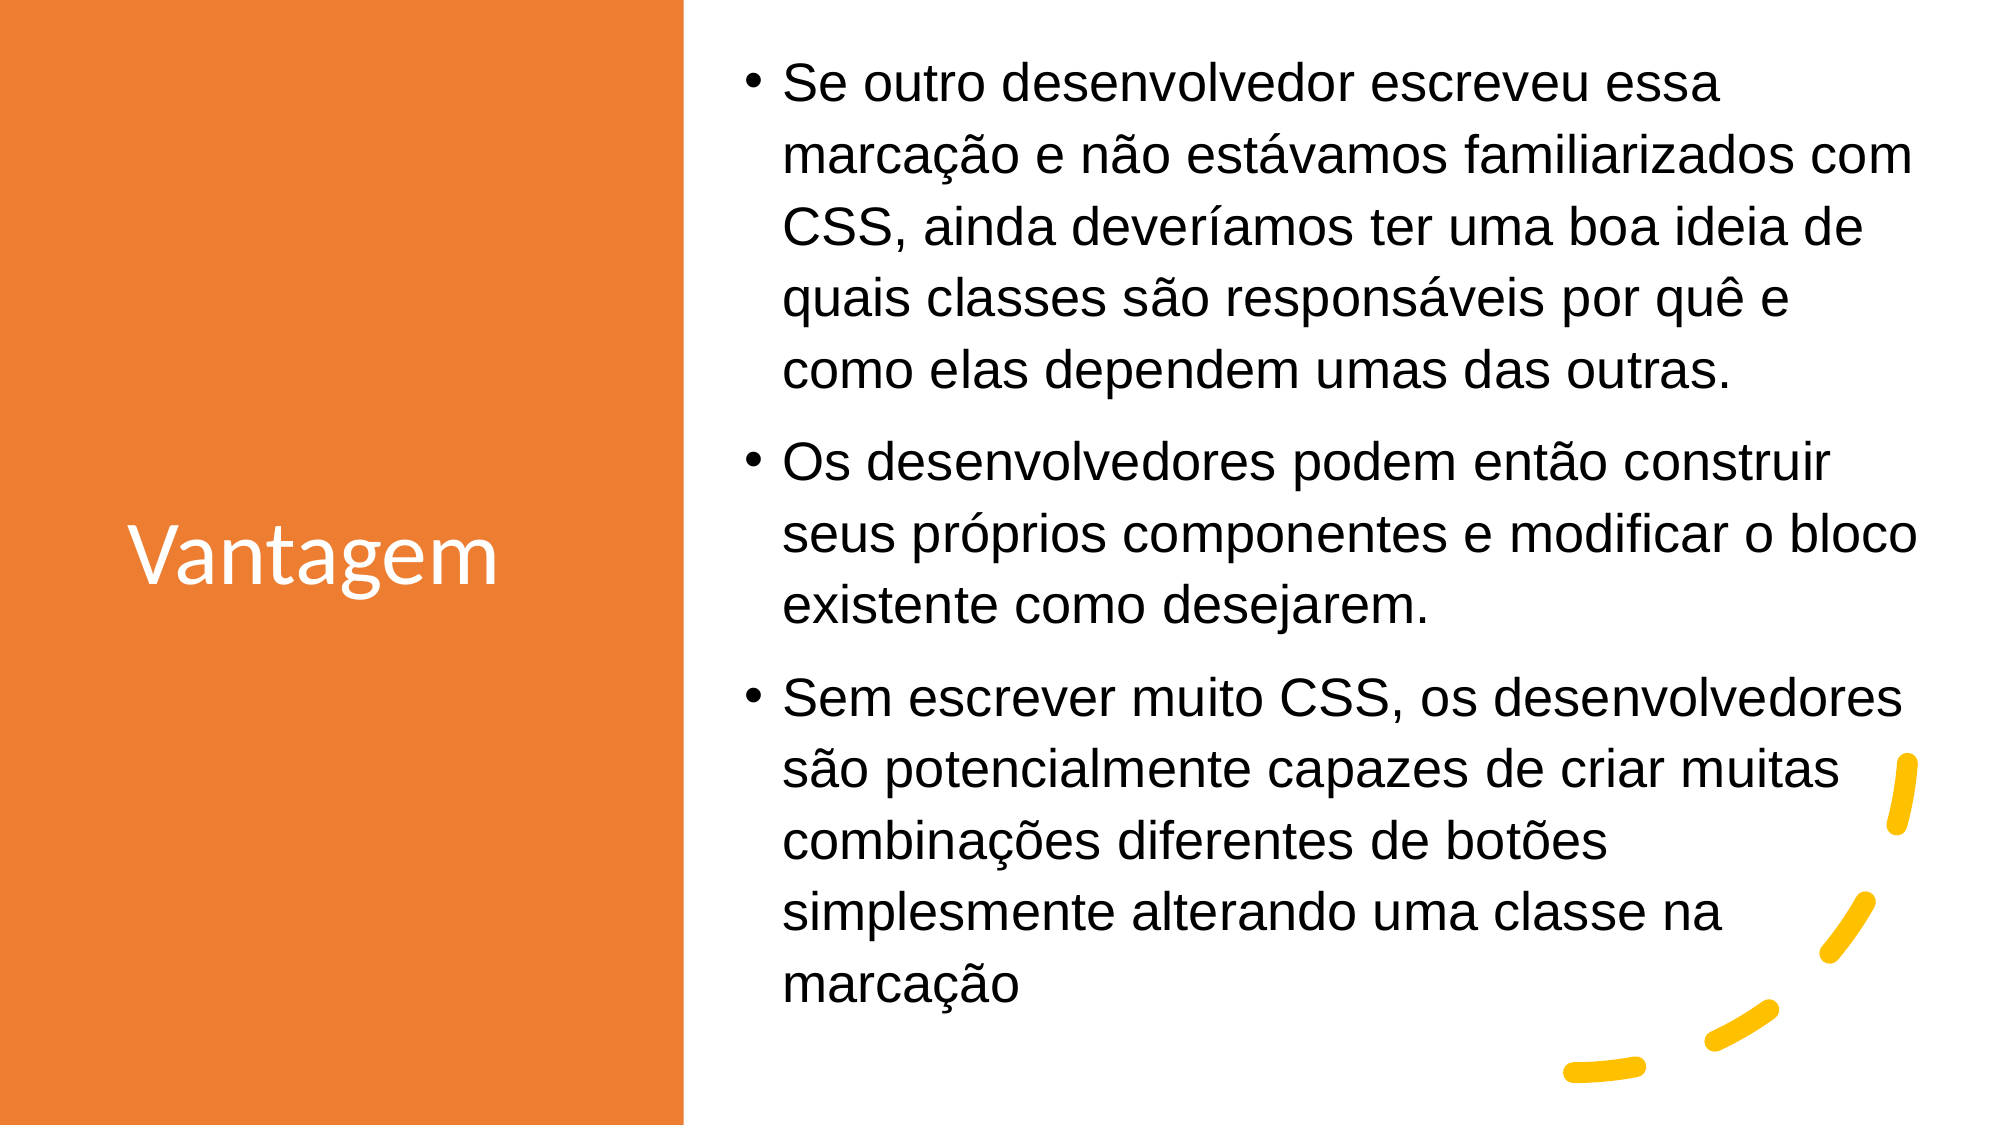

Se outro desenvolvedor escreveu essa marcação e não estávamos familiarizados com CSS, ainda deveríamos ter uma boa ideia de quais classes são responsáveis ​​por quê e como elas dependem umas das outras.
Os desenvolvedores podem então construir seus próprios componentes e modificar o bloco existente como desejarem.
Sem escrever muito CSS, os desenvolvedores são potencialmente capazes de criar muitas combinações diferentes de botões simplesmente alterando uma classe na marcação

# Vantagem